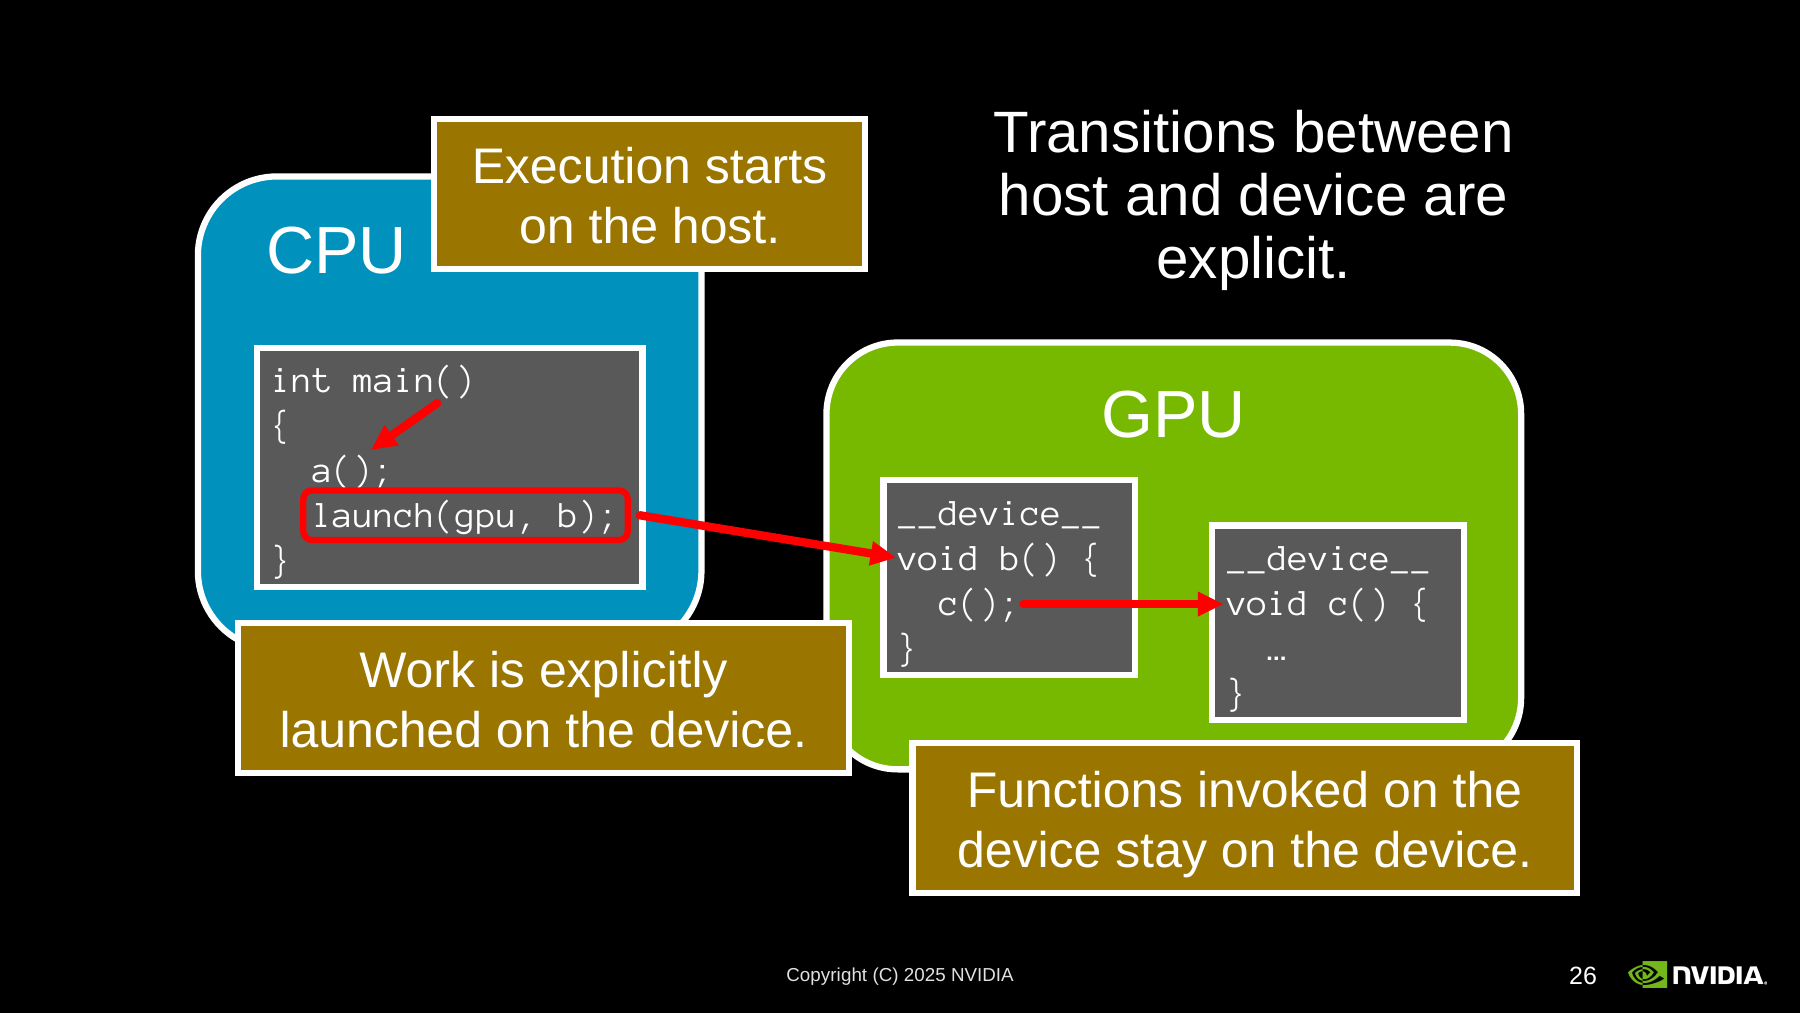

Execution starts on the host.
Transitions between
host and device are explicit.
CPU
GPU
int main()
{
  a();
  launch(gpu, b);
}
__device__
void b() {
  c();
}

__device__
void c() {
  …
}
Work is explicitly launched on the device.
Functions invoked on the device stay on the device.
Copyright (C) 2025 NVIDIA
26